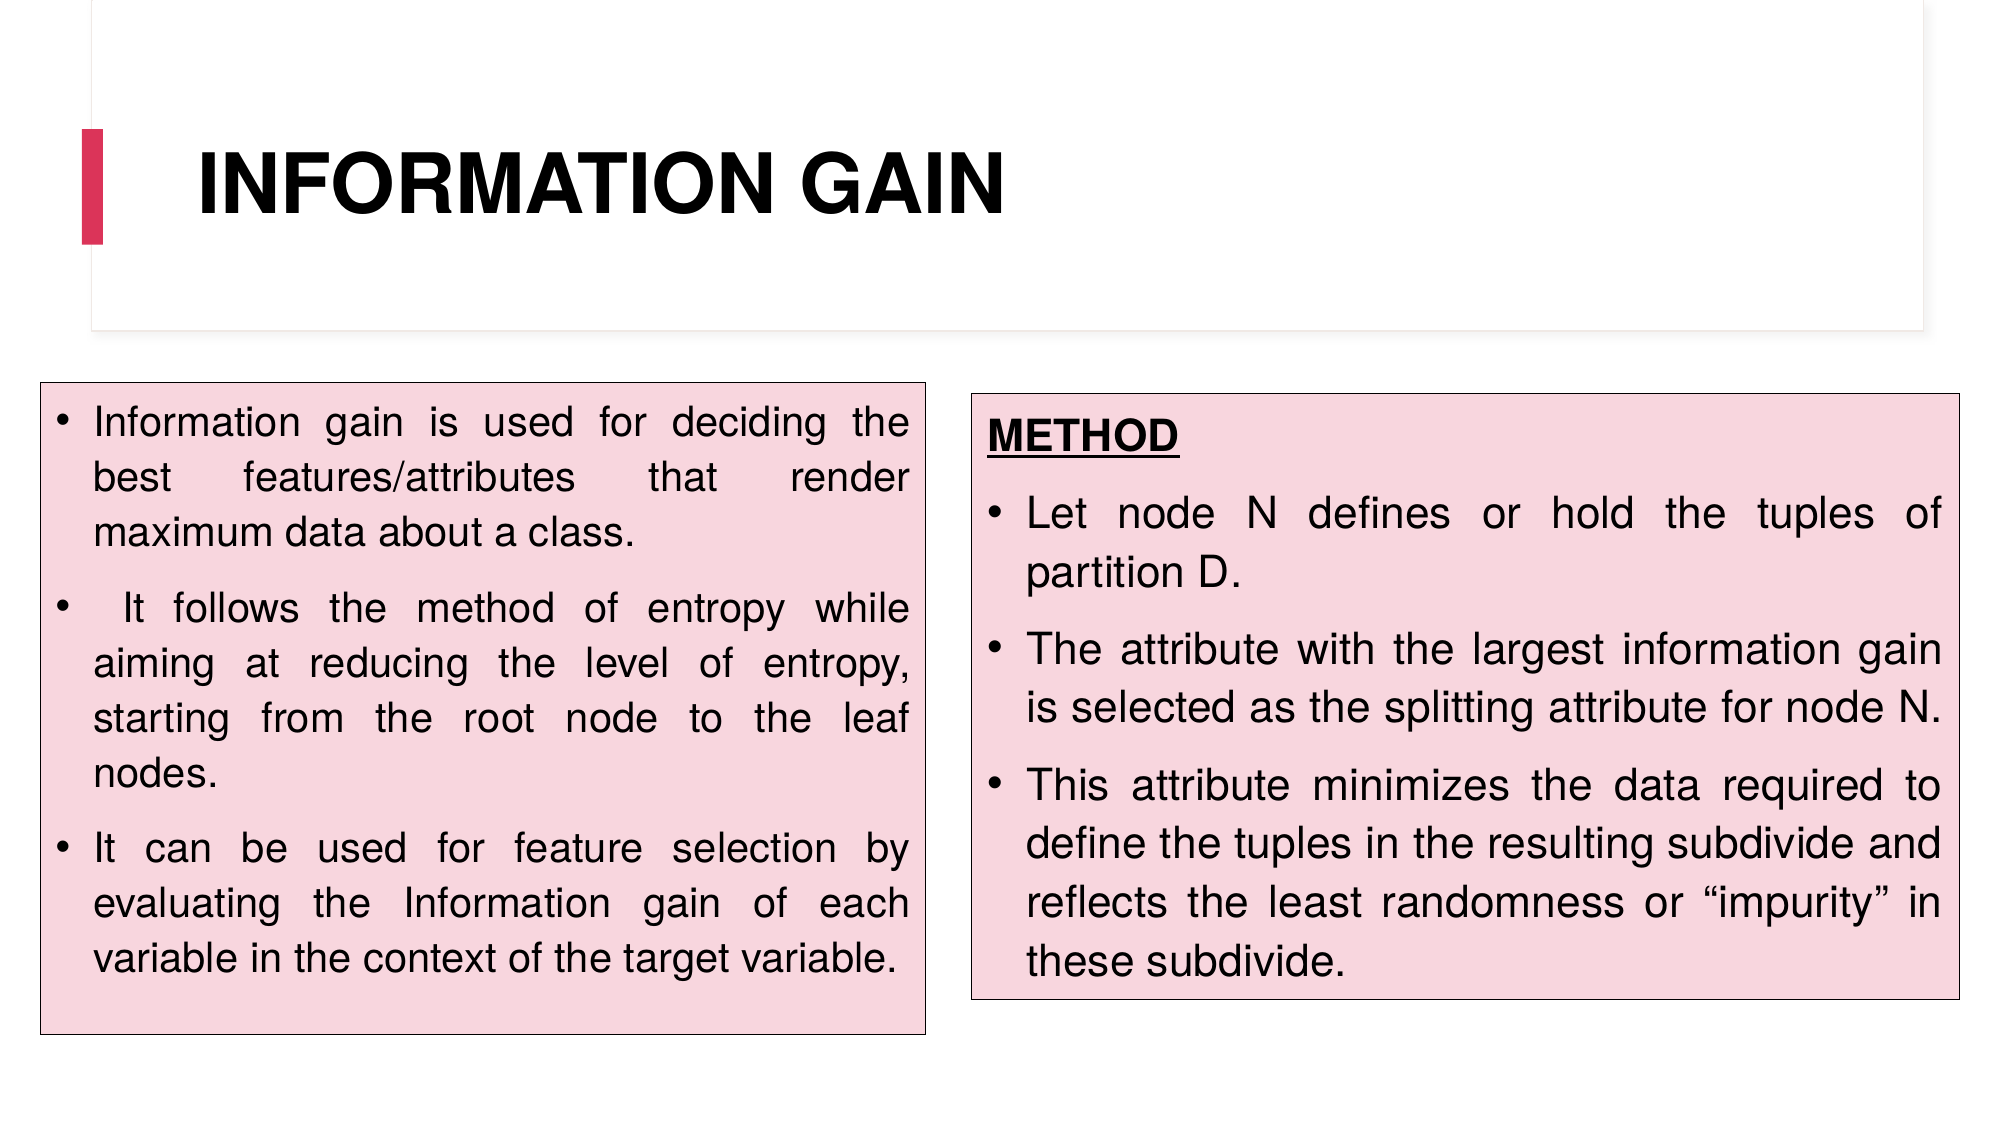

# INFORMATION GAIN
Information gain is used for deciding the best features/attributes that render maximum data about a class.
 It follows the method of entropy while aiming at reducing the level of entropy, starting from the root node to the leaf nodes.
It can be used for feature selection by evaluating the Information gain of each variable in the context of the target variable.

METHOD
Let node N defines or hold the tuples of partition D.
The attribute with the largest information gain is selected as the splitting attribute for node N.
This attribute minimizes the data required to define the tuples in the resulting subdivide and reflects the least randomness or “impurity” in these subdivide.